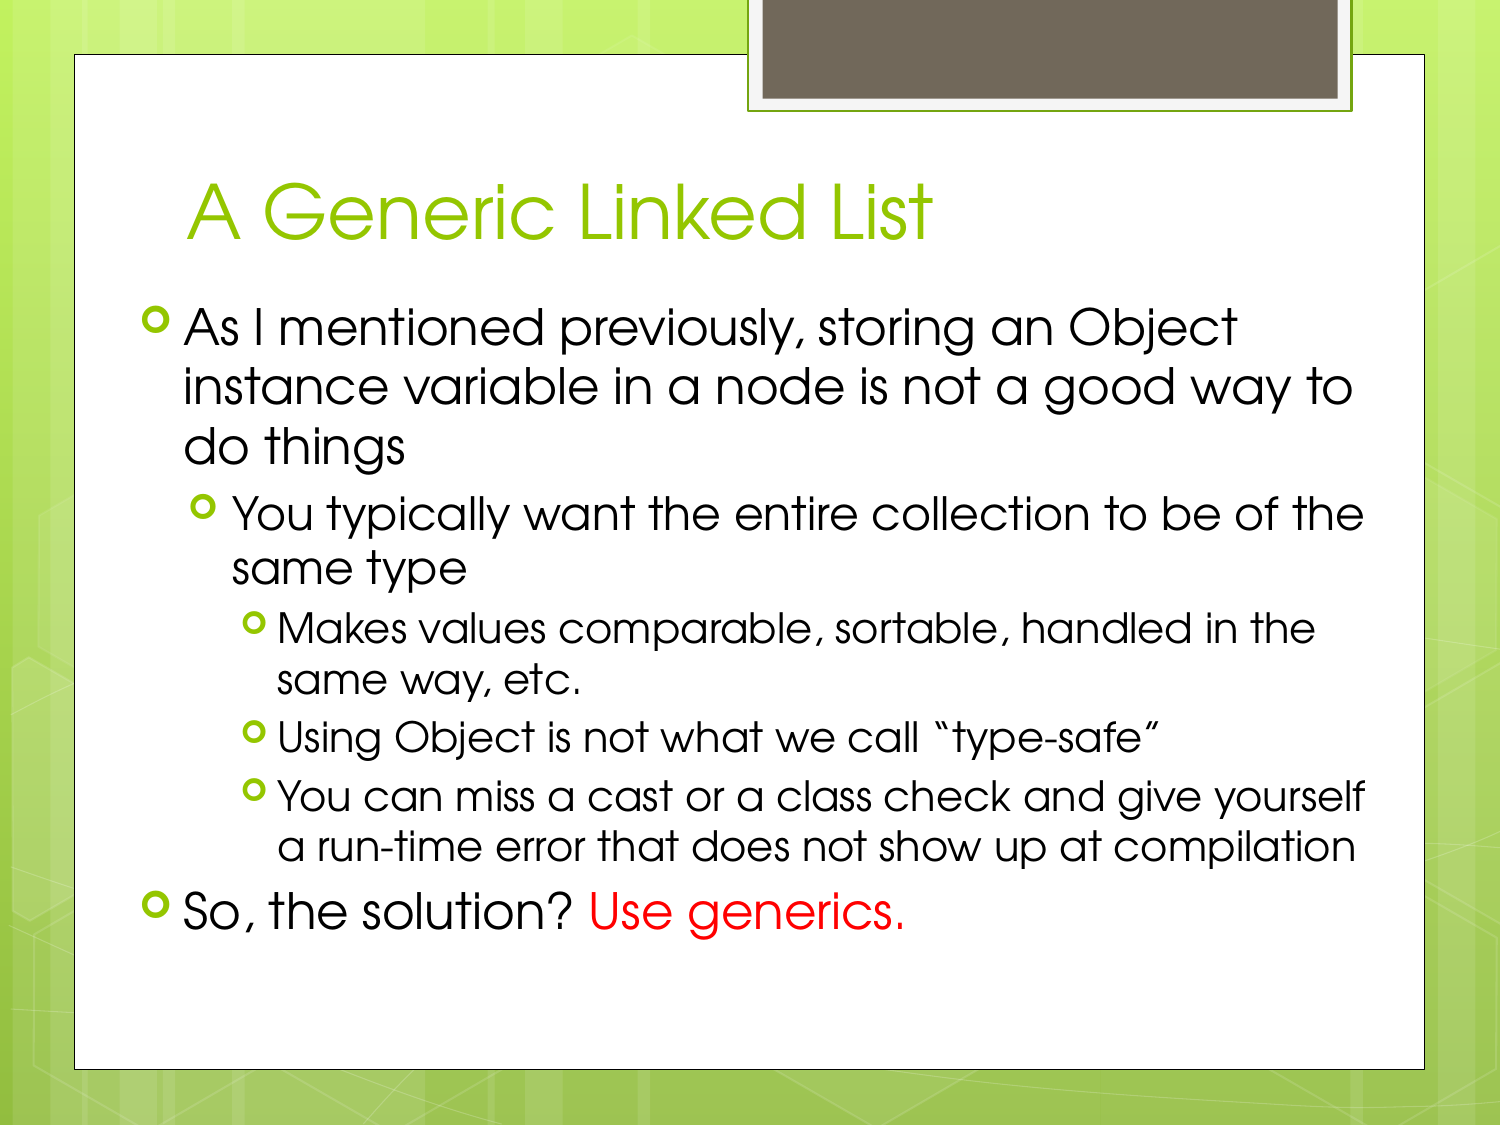

# A Generic Linked List
As I mentioned previously, storing an Object instance variable in a node is not a good way to do things
You typically want the entire collection to be of the same type
Makes values comparable, sortable, handled in the same way, etc.
Using Object is not what we call “type-safe”
You can miss a cast or a class check and give yourself a run-time error that does not show up at compilation
So, the solution? Use generics.